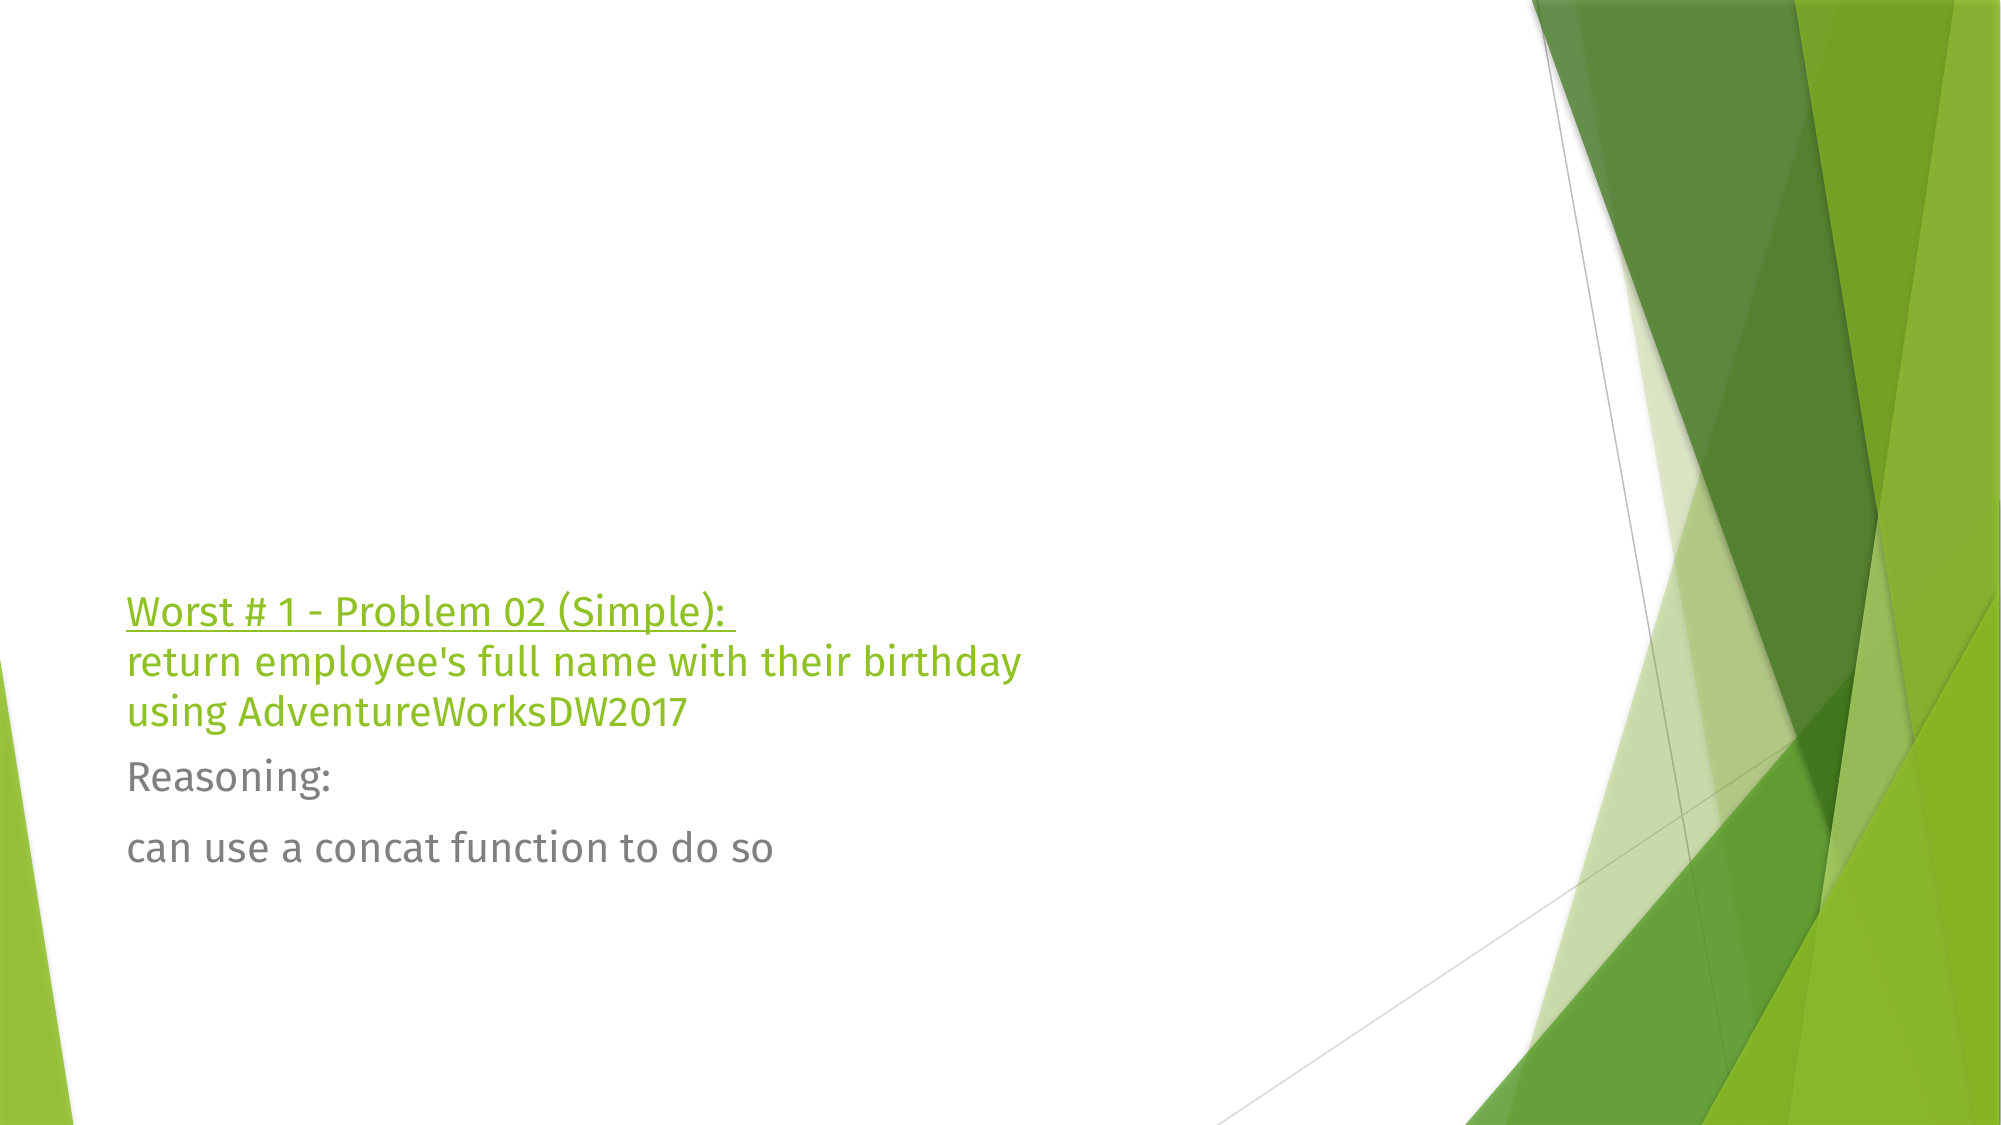

# Worst # 1 - Problem 02 (Simple): return employee's full name with their birthday
using AdventureWorksDW2017
Reasoning:
can use a concat function to do so